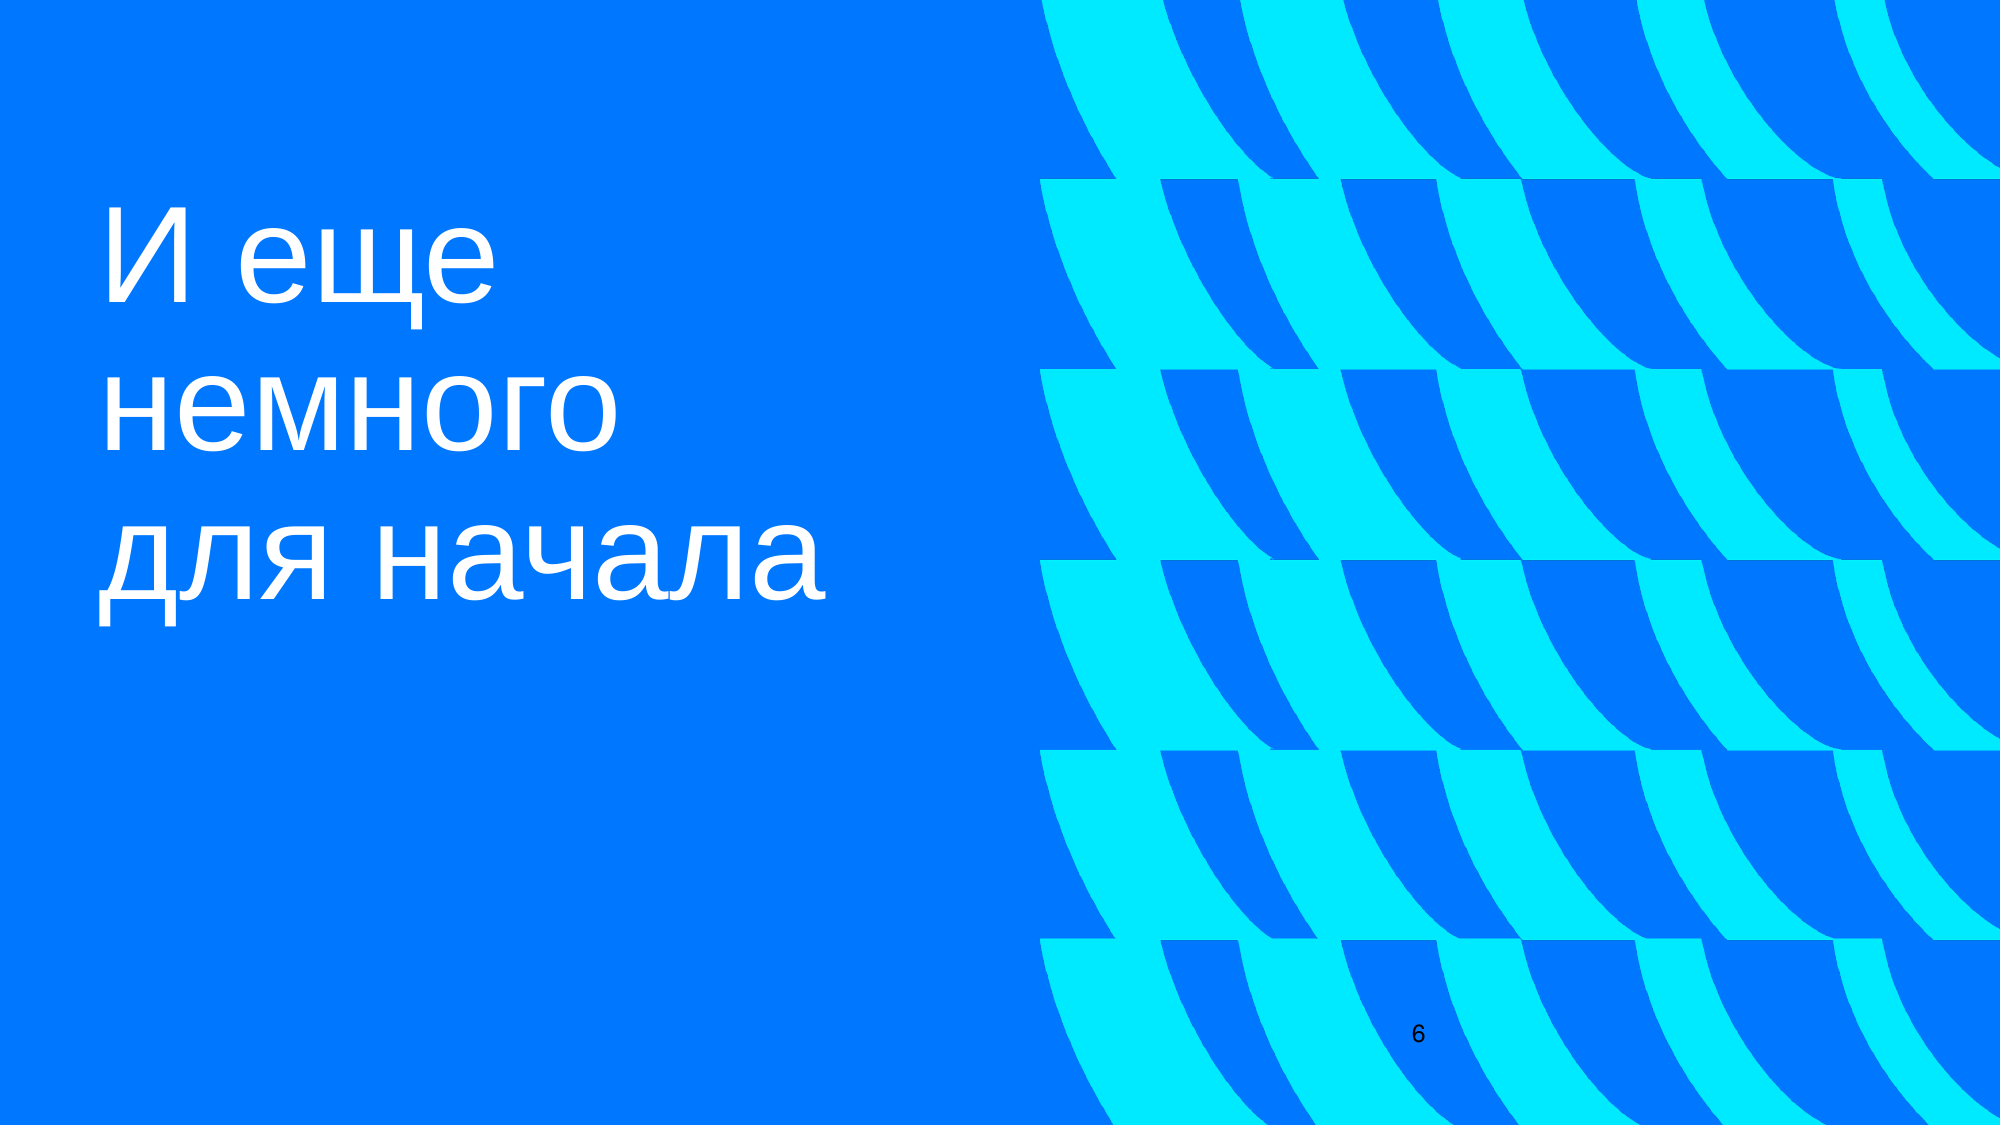

# И еще немного для начала
6